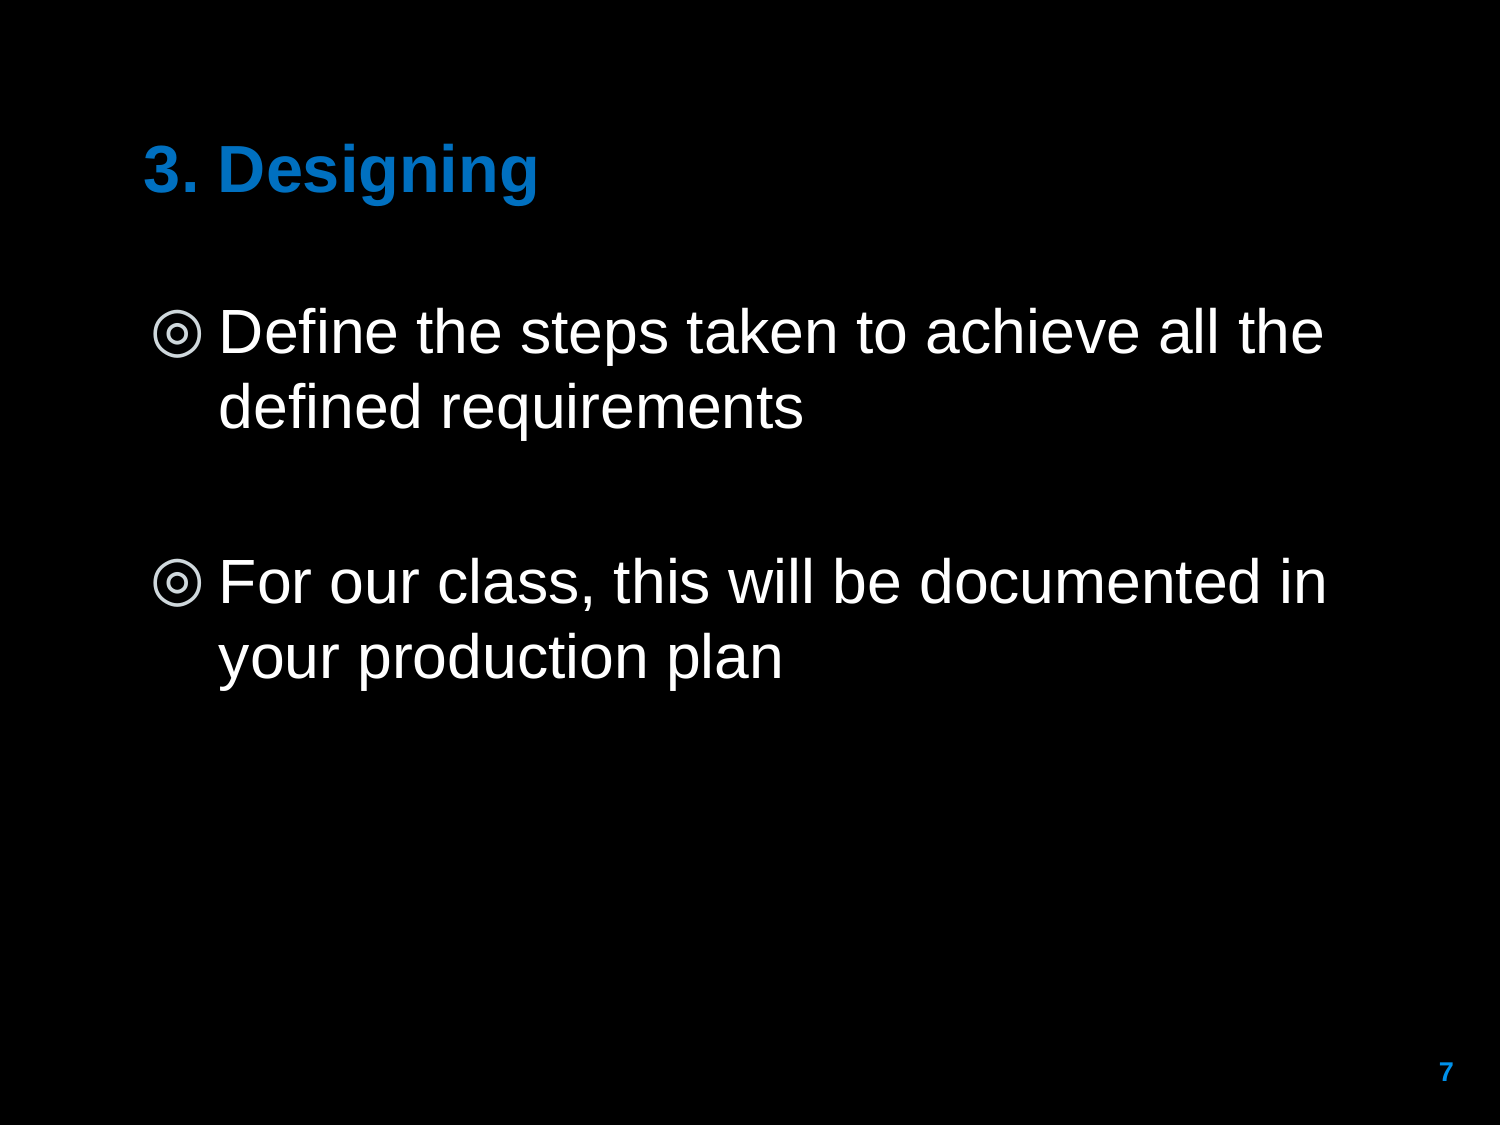

# 3. Designing
Define the steps taken to achieve all the defined requirements

For our class, this will be documented in your production plan

7